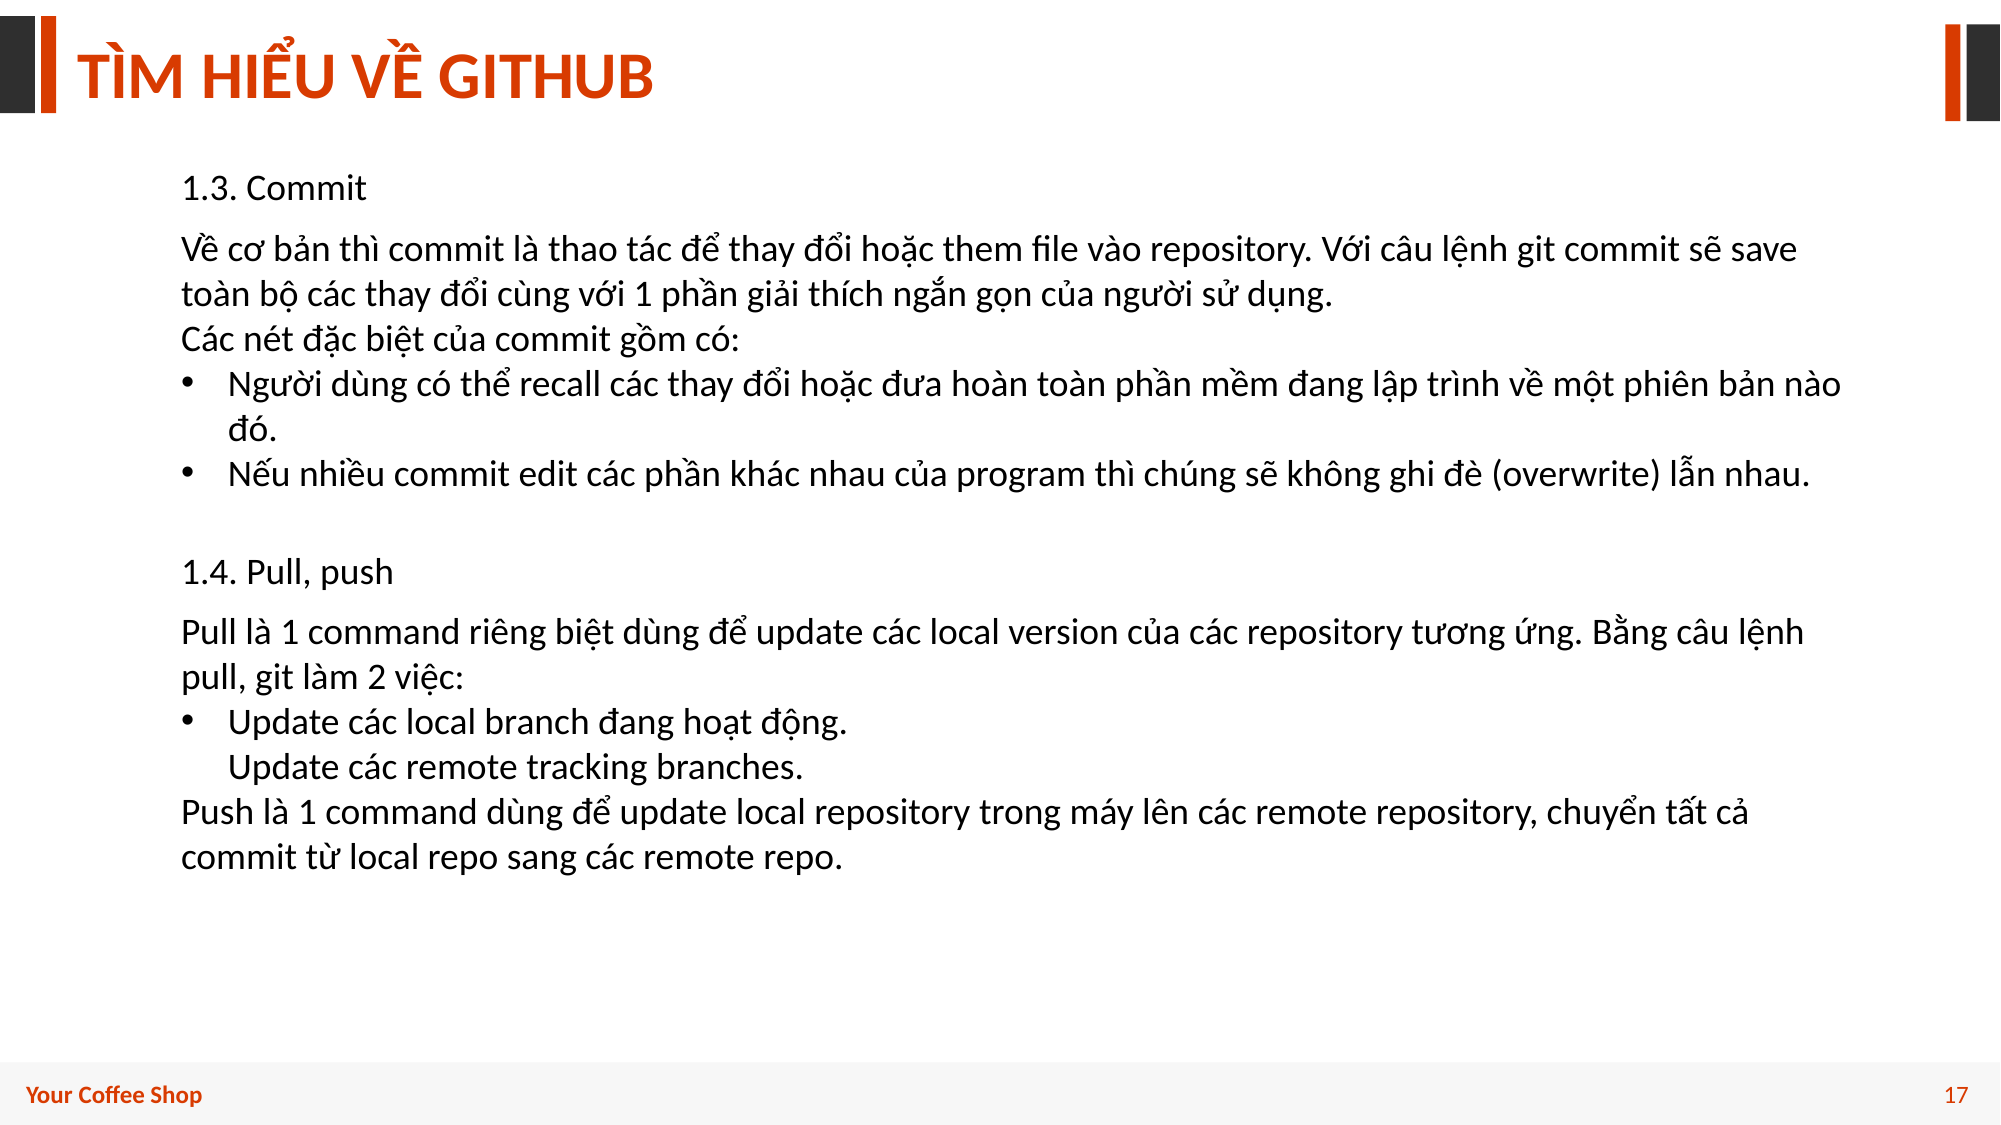

TÌM HIỂU VỀ GITHUB
1.3. Commit
Về cơ bản thì commit là thao tác để thay đổi hoặc them file vào repository. Với câu lệnh git commit sẽ save toàn bộ các thay đổi cùng với 1 phần giải thích ngắn gọn của người sử dụng.
Các nét đặc biệt của commit gồm có:
Người dùng có thể recall các thay đổi hoặc đưa hoàn toàn phần mềm đang lập trình về một phiên bản nào đó.
Nếu nhiều commit edit các phần khác nhau của program thì chúng sẽ không ghi đè (overwrite) lẫn nhau.
1.4. Pull, push
Pull là 1 command riêng biệt dùng để update các local version của các repository tương ứng. Bằng câu lệnh pull, git làm 2 việc:
Update các local branch đang hoạt động.
Update các remote tracking branches.
Push là 1 command dùng để update local repository trong máy lên các remote repository, chuyển tất cả commit từ local repo sang các remote repo.